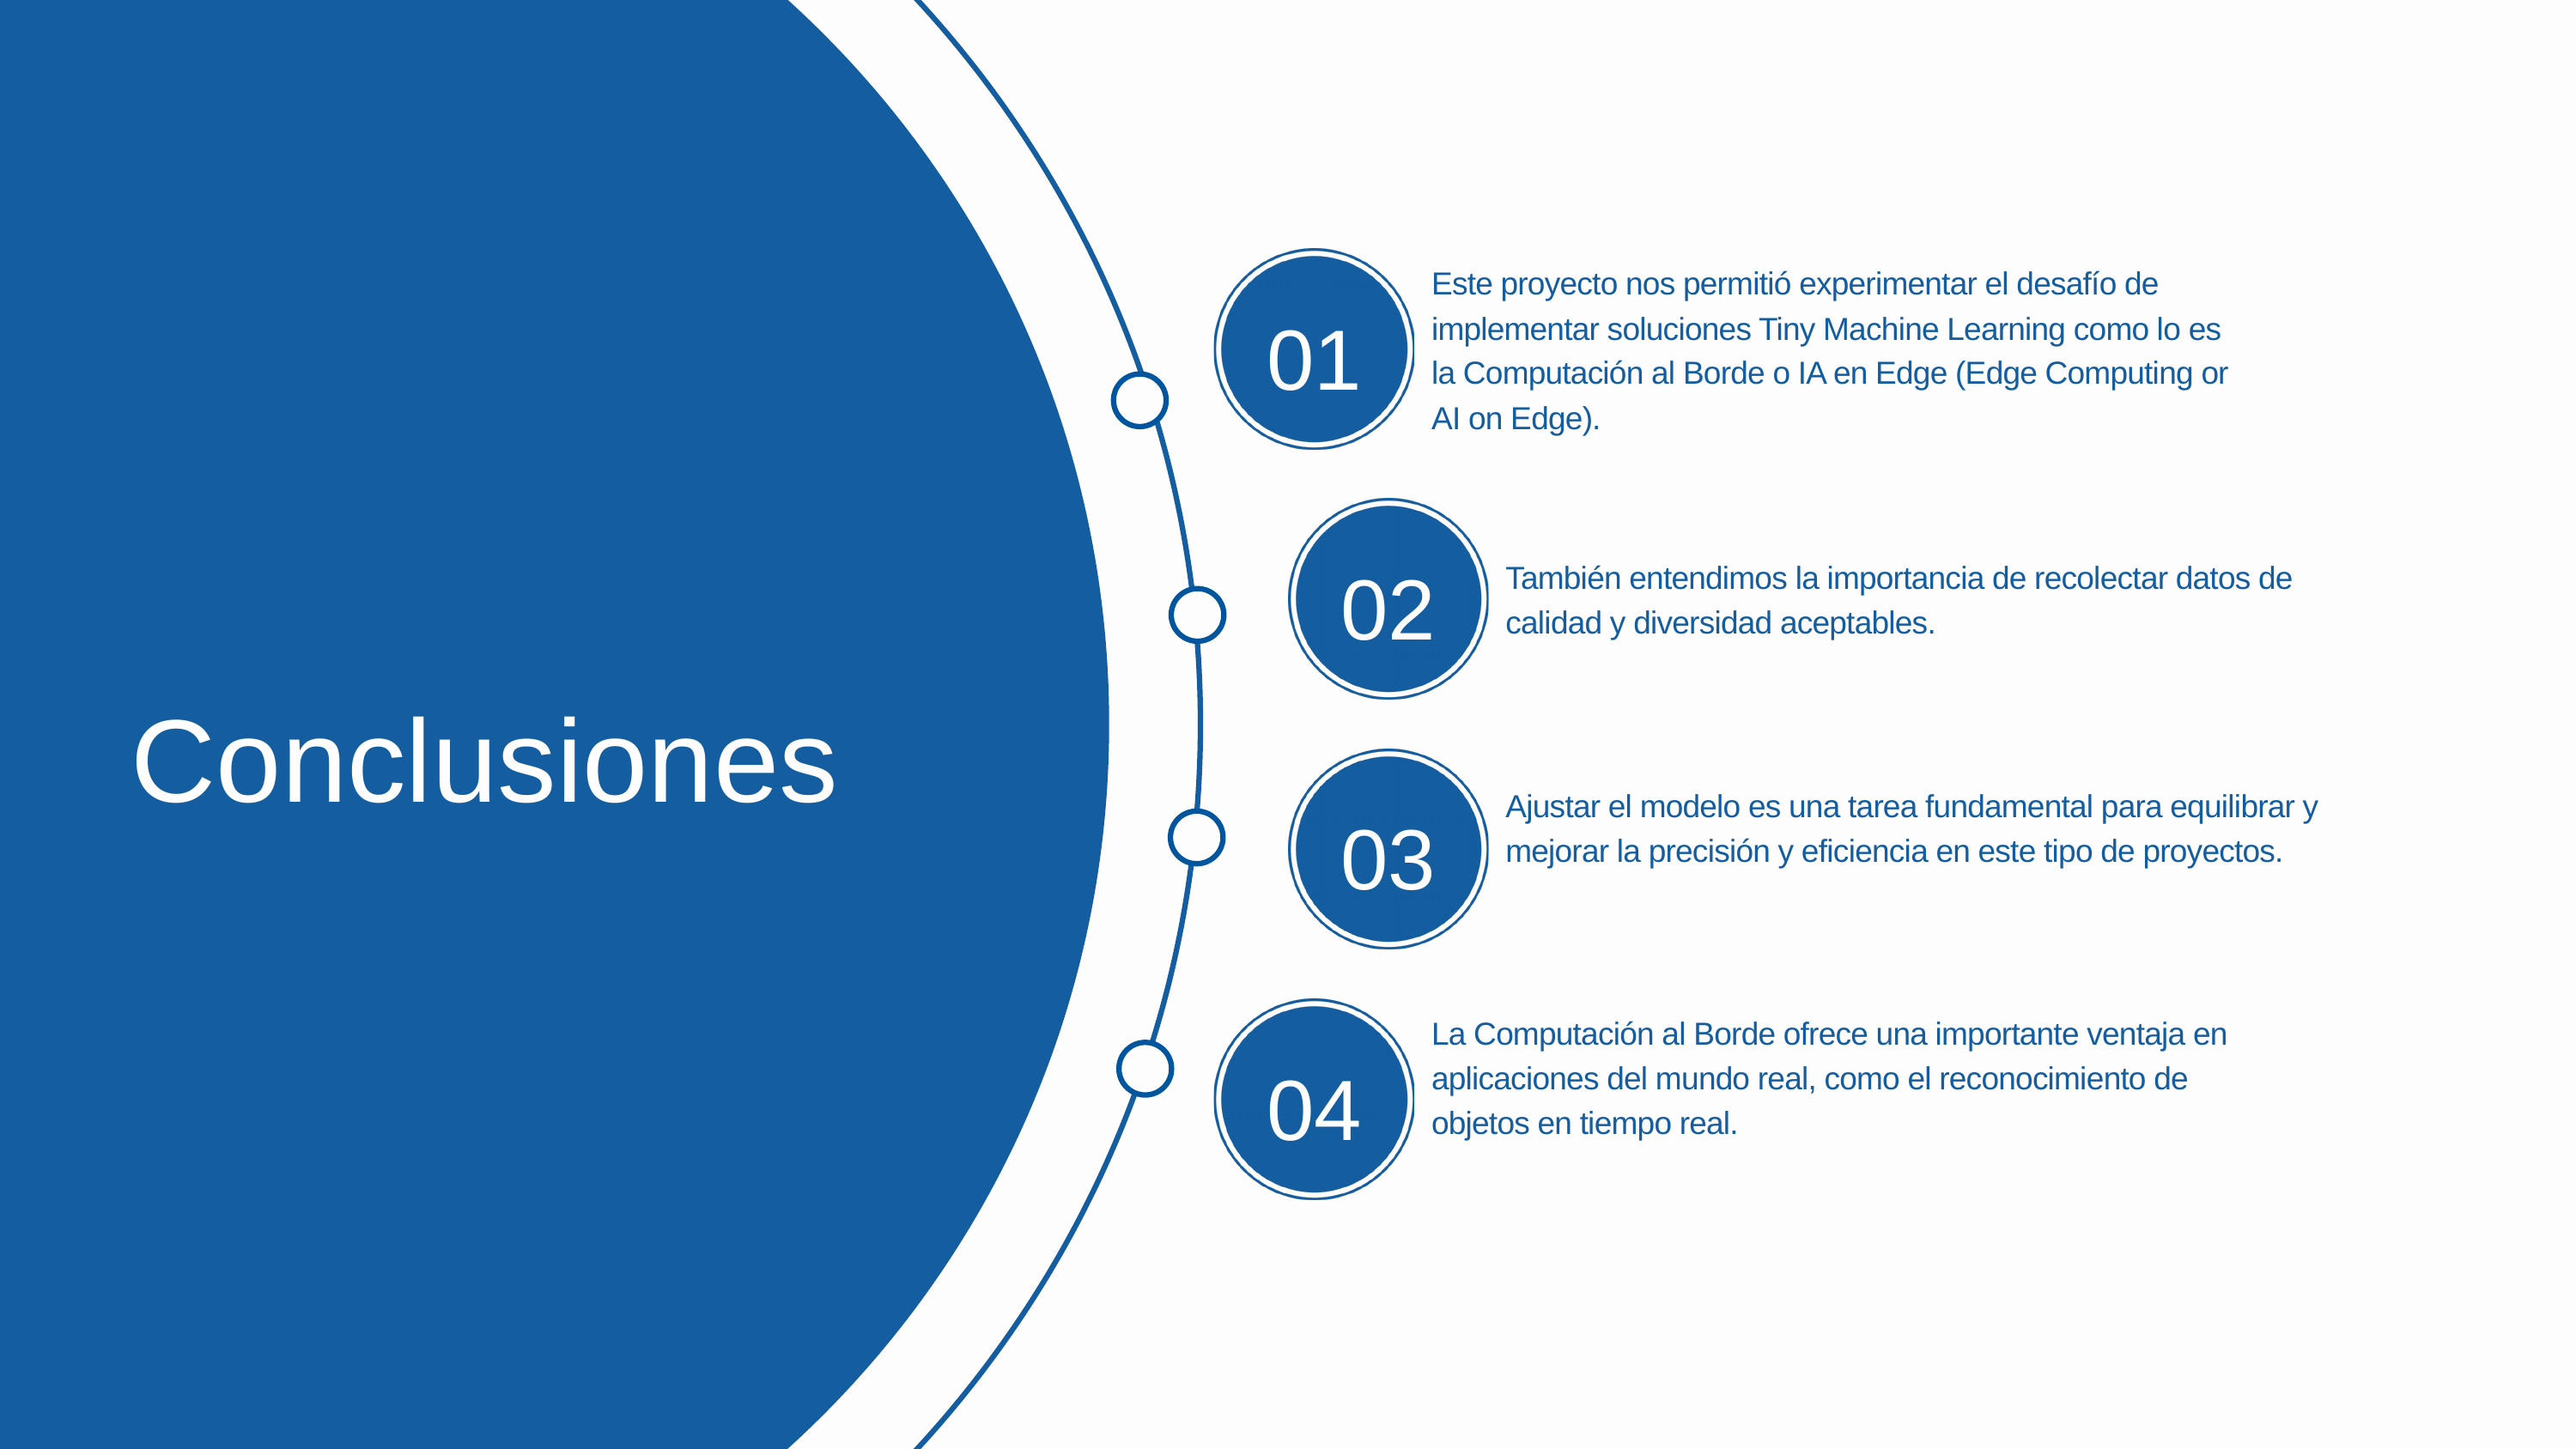

Este proyecto nos permitió experimentar el desafío de implementar soluciones Tiny Machine Learning como lo es la Computación al Borde o IA en Edge (Edge Computing or AI on Edge).
01

02
También entendimos la importancia de recolectar datos de calidad y diversidad aceptables.

Conclusiones

Ajustar el modelo es una tarea fundamental para equilibrar y mejorar la precisión y eficiencia en este tipo de proyectos.
03

La Computación al Borde ofrece una importante ventaja en aplicaciones del mundo real, como el reconocimiento de objetos en tiempo real.
04